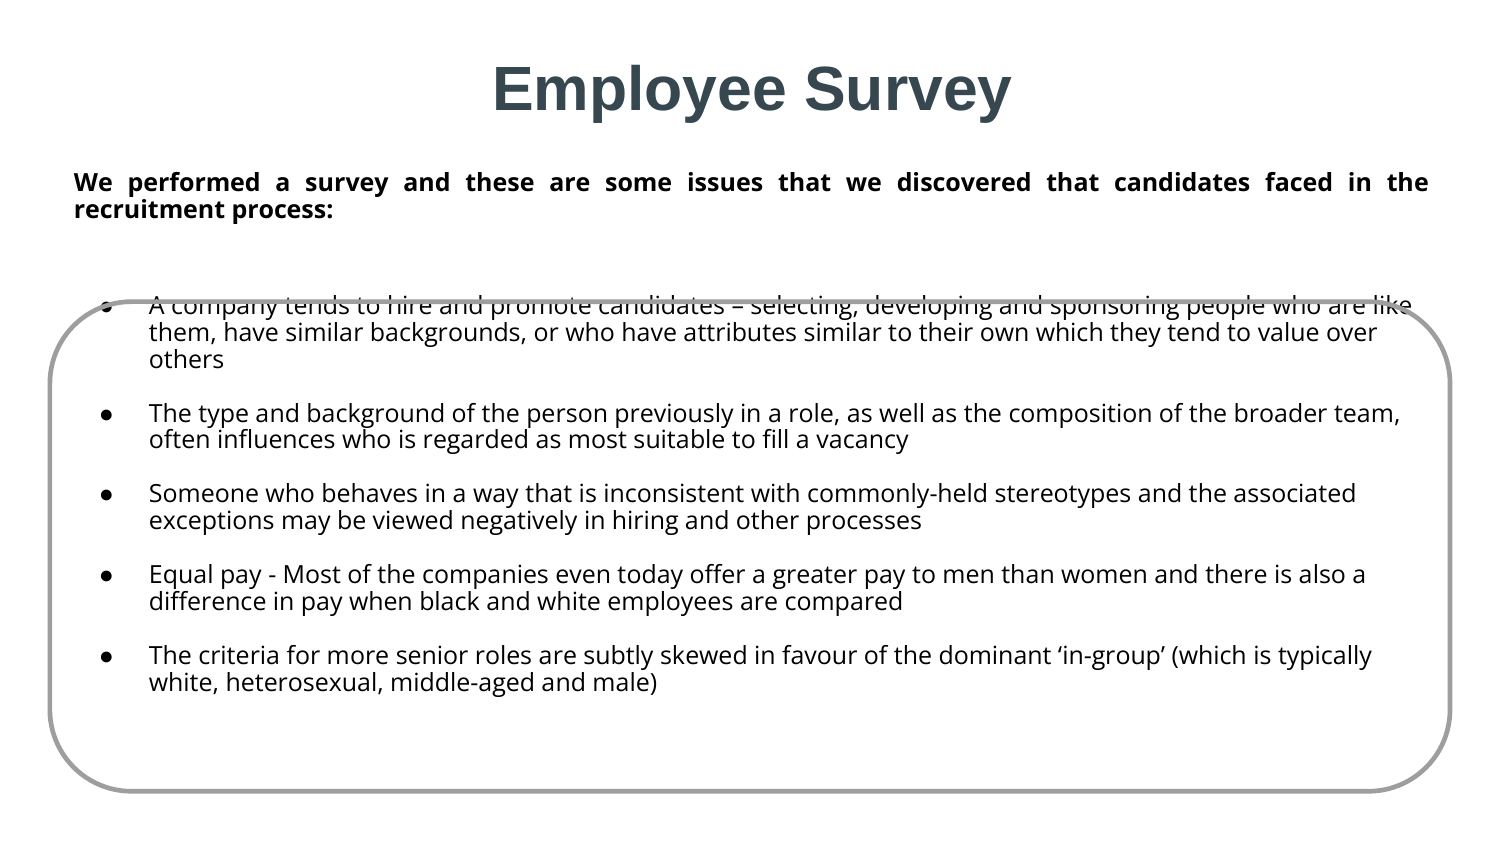

# Employee Survey
We performed a survey and these are some issues that we discovered that candidates faced in the recruitment process:

A company tends to hire and promote candidates – selecting, developing and sponsoring people who are like them, have similar backgrounds, or who have attributes similar to their own which they tend to value over others
The type and background of the person previously in a role, as well as the composition of the broader team, often influences who is regarded as most suitable to fill a vacancy
Someone who behaves in a way that is inconsistent with commonly-held stereotypes and the associated exceptions may be viewed negatively in hiring and other processes
Equal pay - Most of the companies even today offer a greater pay to men than women and there is also a difference in pay when black and white employees are compared
The criteria for more senior roles are subtly skewed in favour of the dominant ‘in-group’ (which is typically white, heterosexual, middle-aged and male)